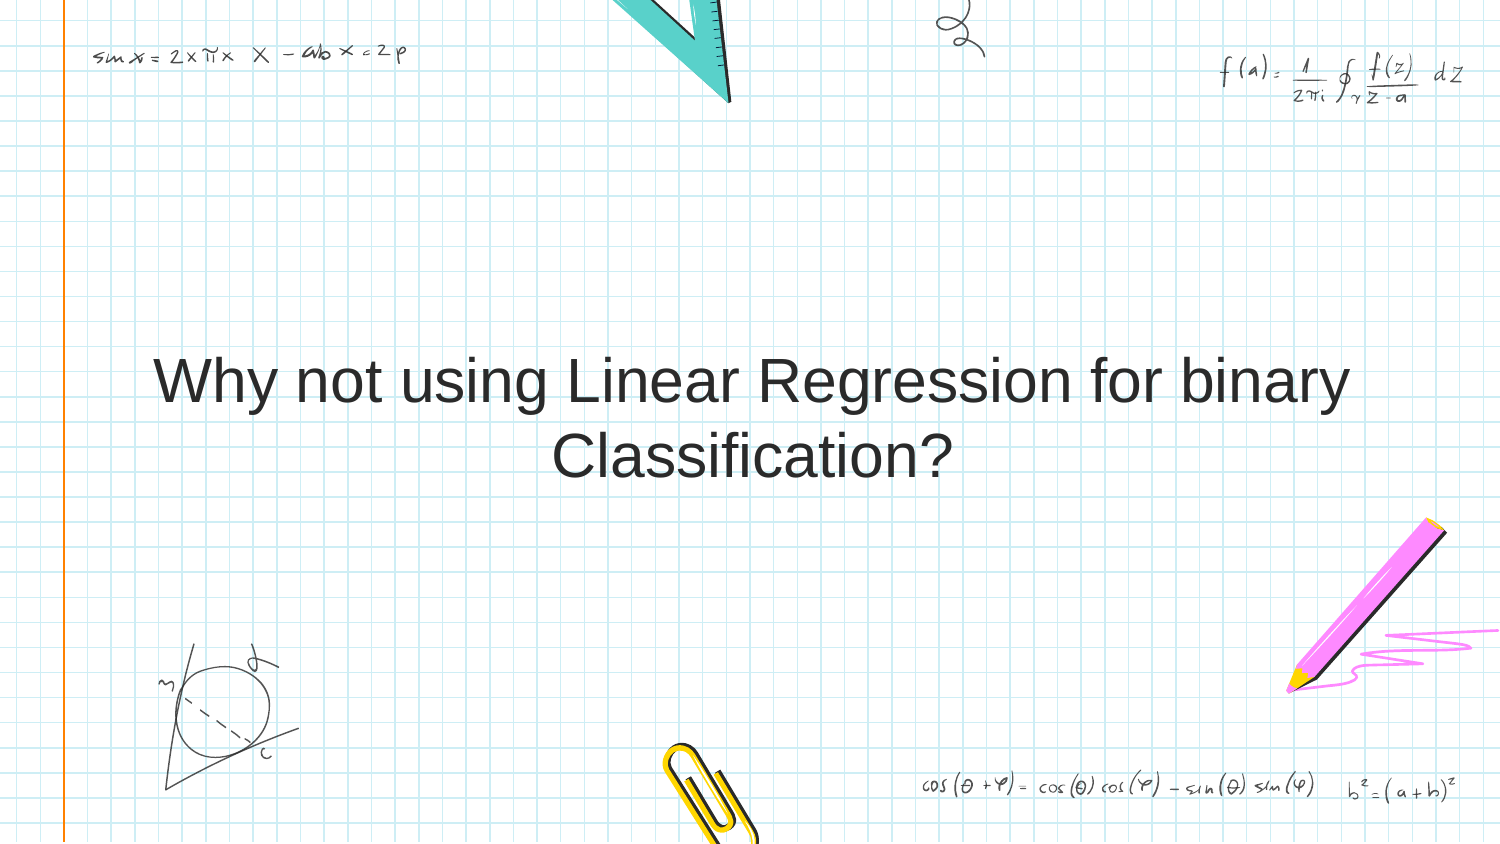

# Why not using Linear Regression for binary Classification?